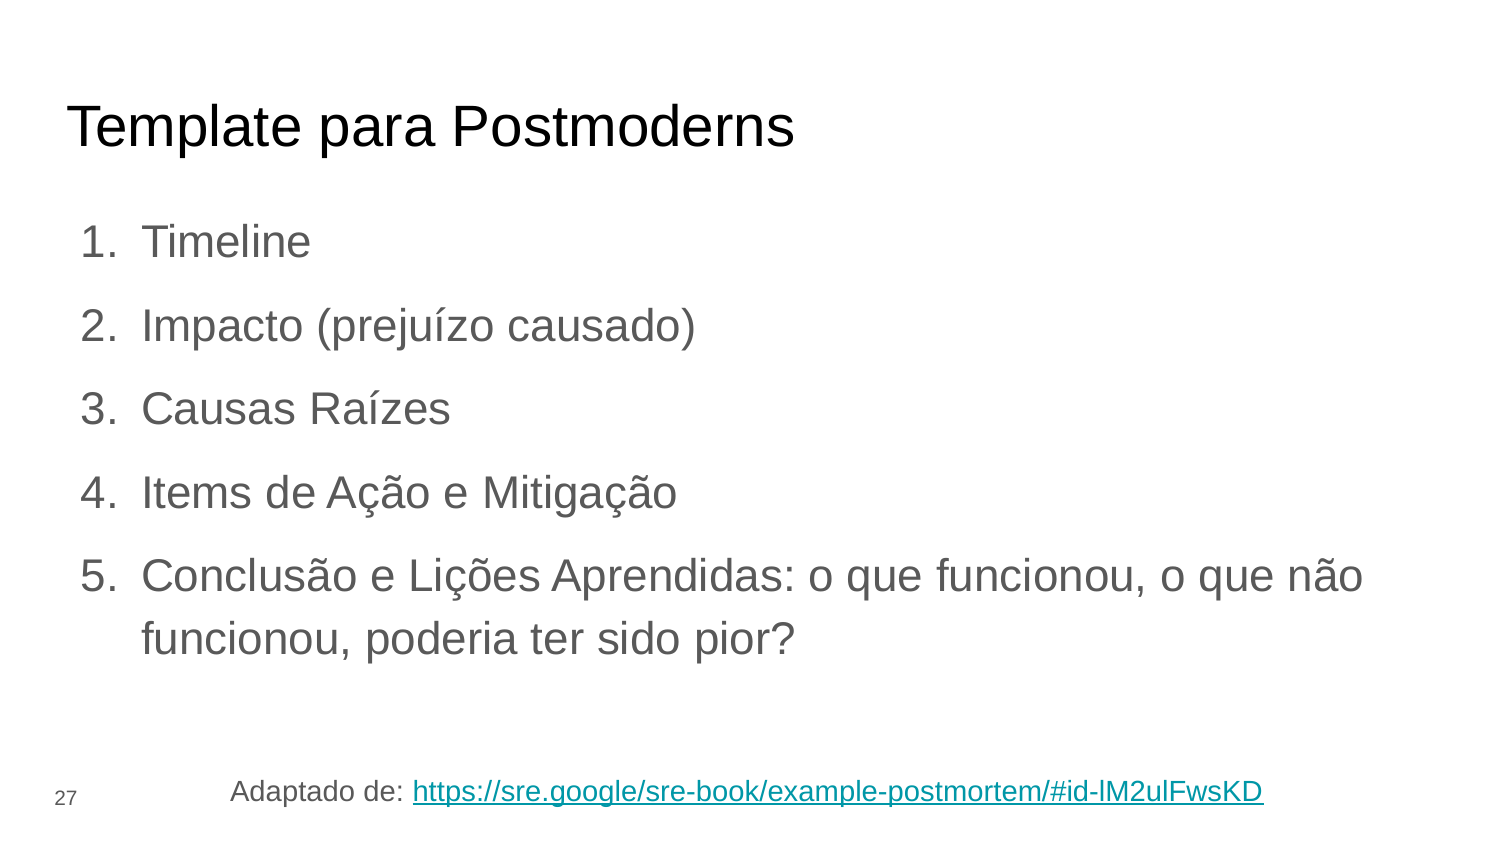

# Template para Postmoderns
Timeline
Impacto (prejuízo causado)
Causas Raízes
Items de Ação e Mitigação
Conclusão e Lições Aprendidas: o que funcionou, o que não funcionou, poderia ter sido pior?

Adaptado de: https://sre.google/sre-book/example-postmortem/#id-lM2ulFwsKD
27